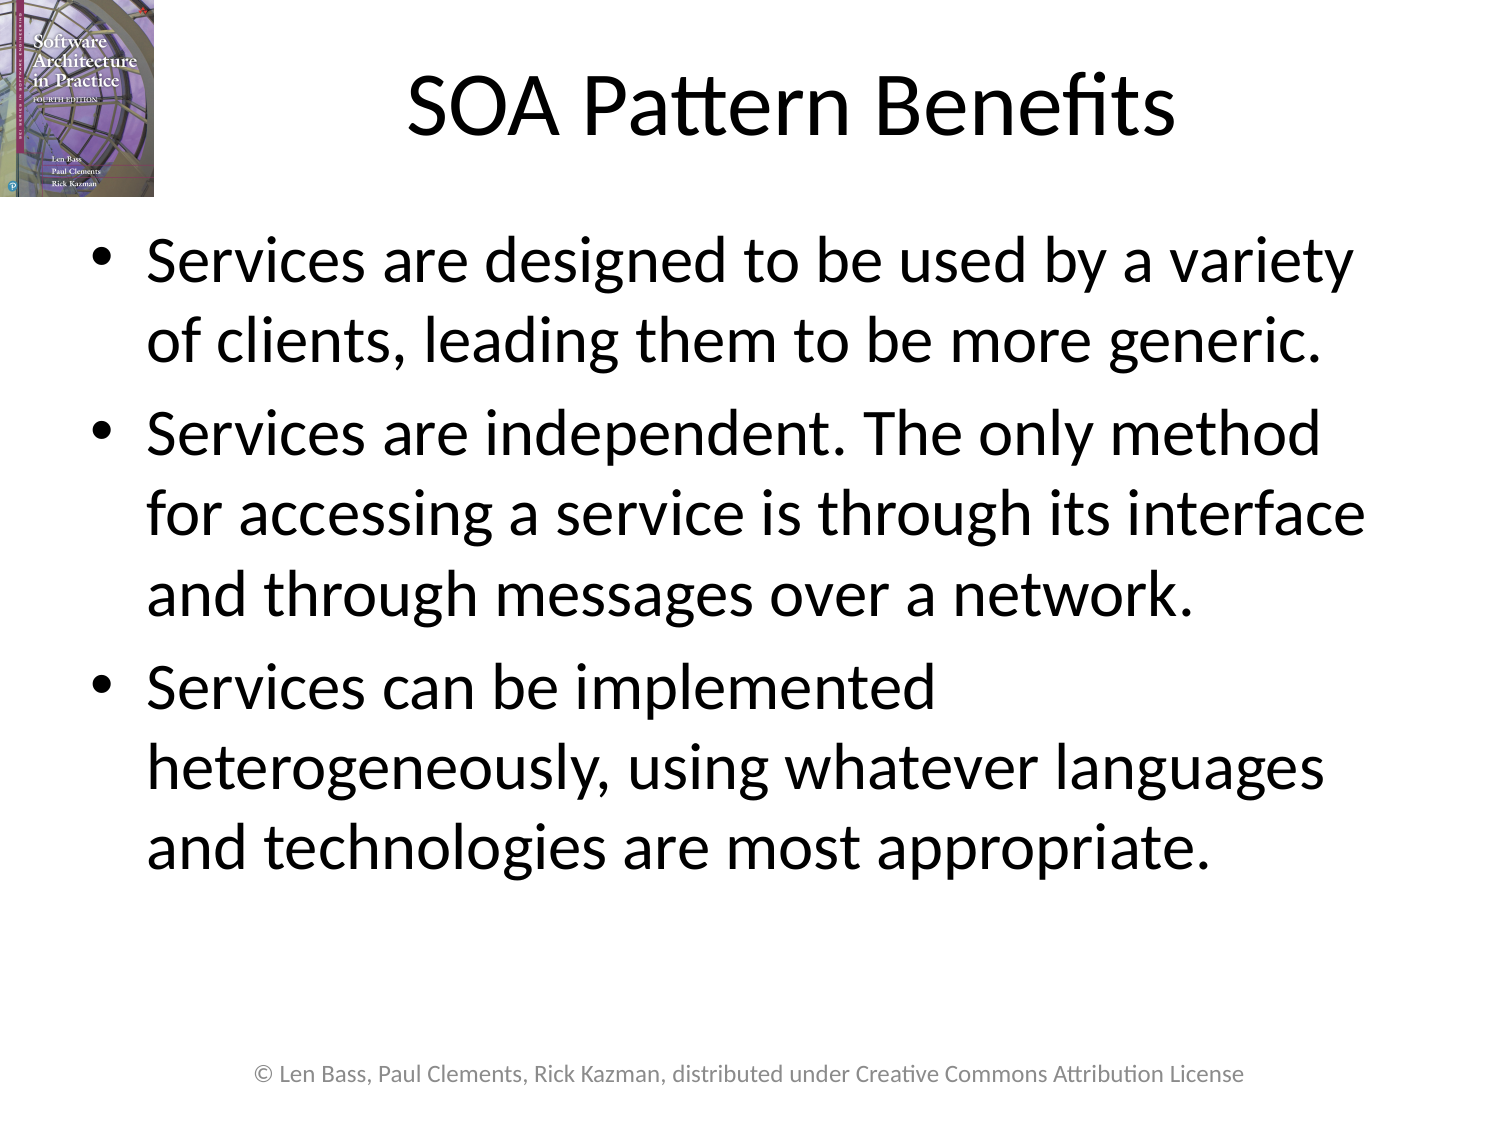

# SOA Pattern Benefits
Services are designed to be used by a variety of clients, leading them to be more generic.
Services are independent. The only method for accessing a service is through its interface and through messages over a network.
Services can be implemented heterogeneously, using whatever languages and technologies are most appropriate.

© Len Bass, Paul Clements, Rick Kazman, distributed under Creative Commons Attribution License